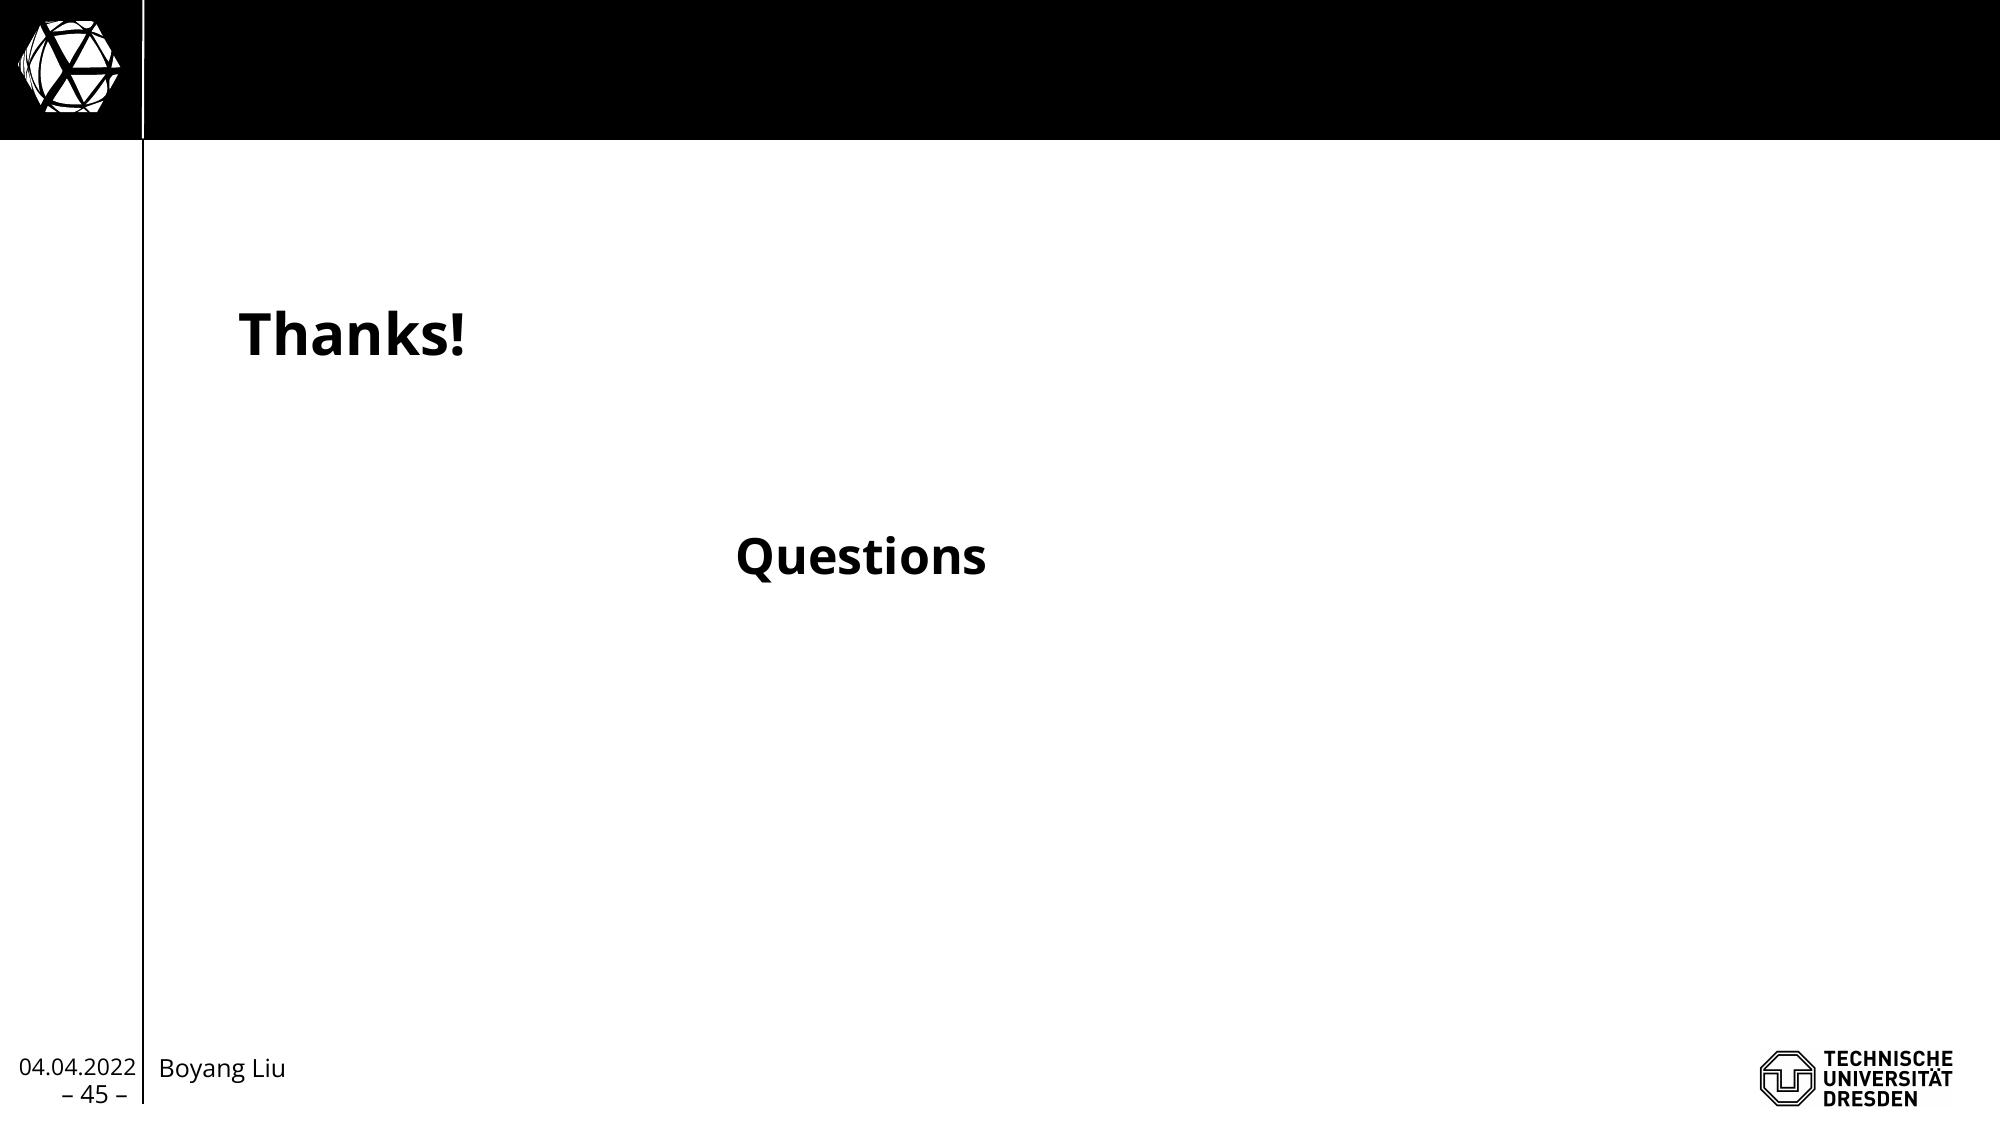

#
Thanks!
Questions

04.04.2022
– 45 –